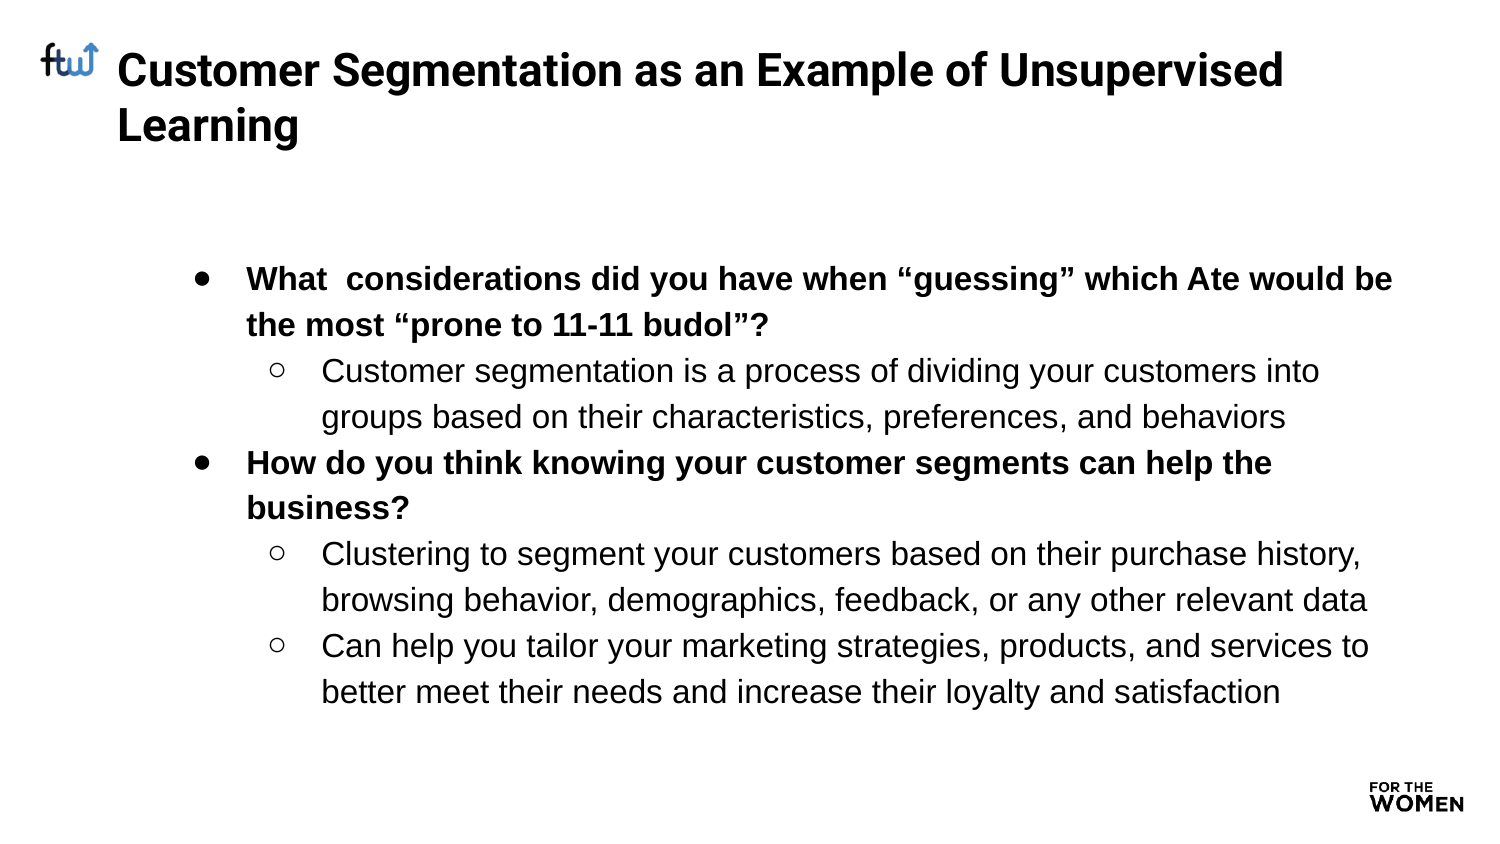

# Customer Segmentation as an Example of Unsupervised Learning

What  considerations did you have when “guessing” which Ate would be the most “prone to 11-11 budol”?
Customer segmentation is a process of dividing your customers into groups based on their characteristics, preferences, and behaviors
How do you think knowing your customer segments can help the business?
Clustering to segment your customers based on their purchase history, browsing behavior, demographics, feedback, or any other relevant data
Can help you tailor your marketing strategies, products, and services to better meet their needs and increase their loyalty and satisfaction